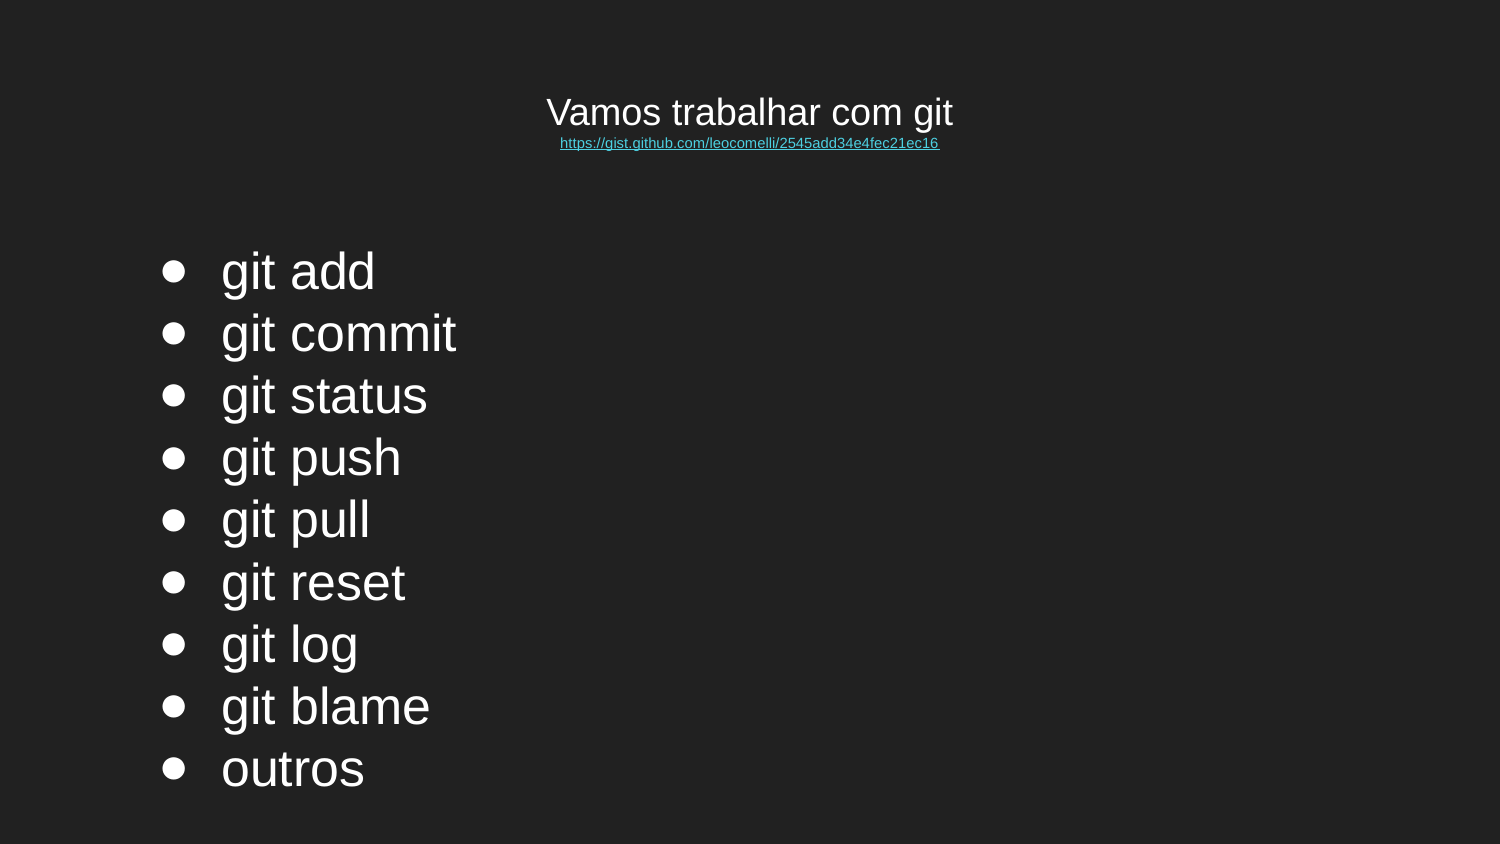

# Vamos trabalhar com git
https://gist.github.com/leocomelli/2545add34e4fec21ec16

git add
git commit
git status
git push
git pull
git reset
git log
git blame
outros